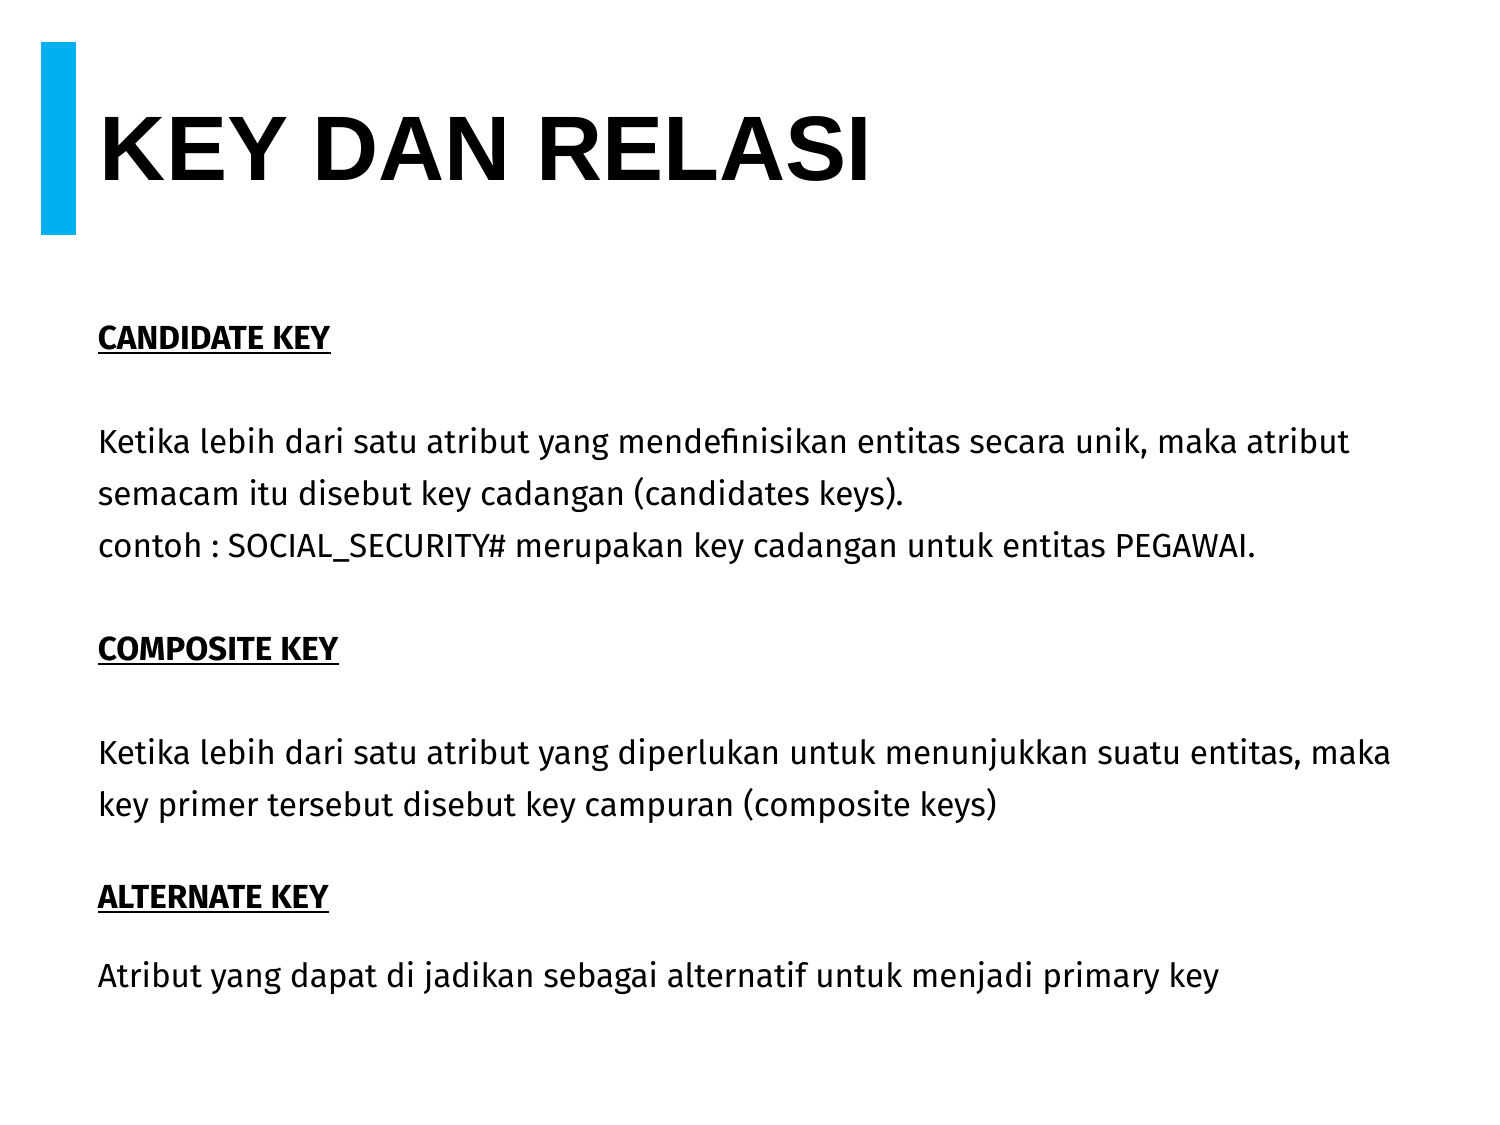

KEY DAN RELASI
CANDIDATE KEY

Ketika lebih dari satu atribut yang mendefinisikan entitas secara unik, maka atribut
semacam itu disebut key cadangan (candidates keys).
contoh : SOCIAL_SECURITY# merupakan key cadangan untuk entitas PEGAWAI.

COMPOSITE KEY

Ketika lebih dari satu atribut yang diperlukan untuk menunjukkan suatu entitas, maka
key primer tersebut disebut key campuran (composite keys)

ALTERNATE KEY

Atribut yang dapat di jadikan sebagai alternatif untuk menjadi primary key